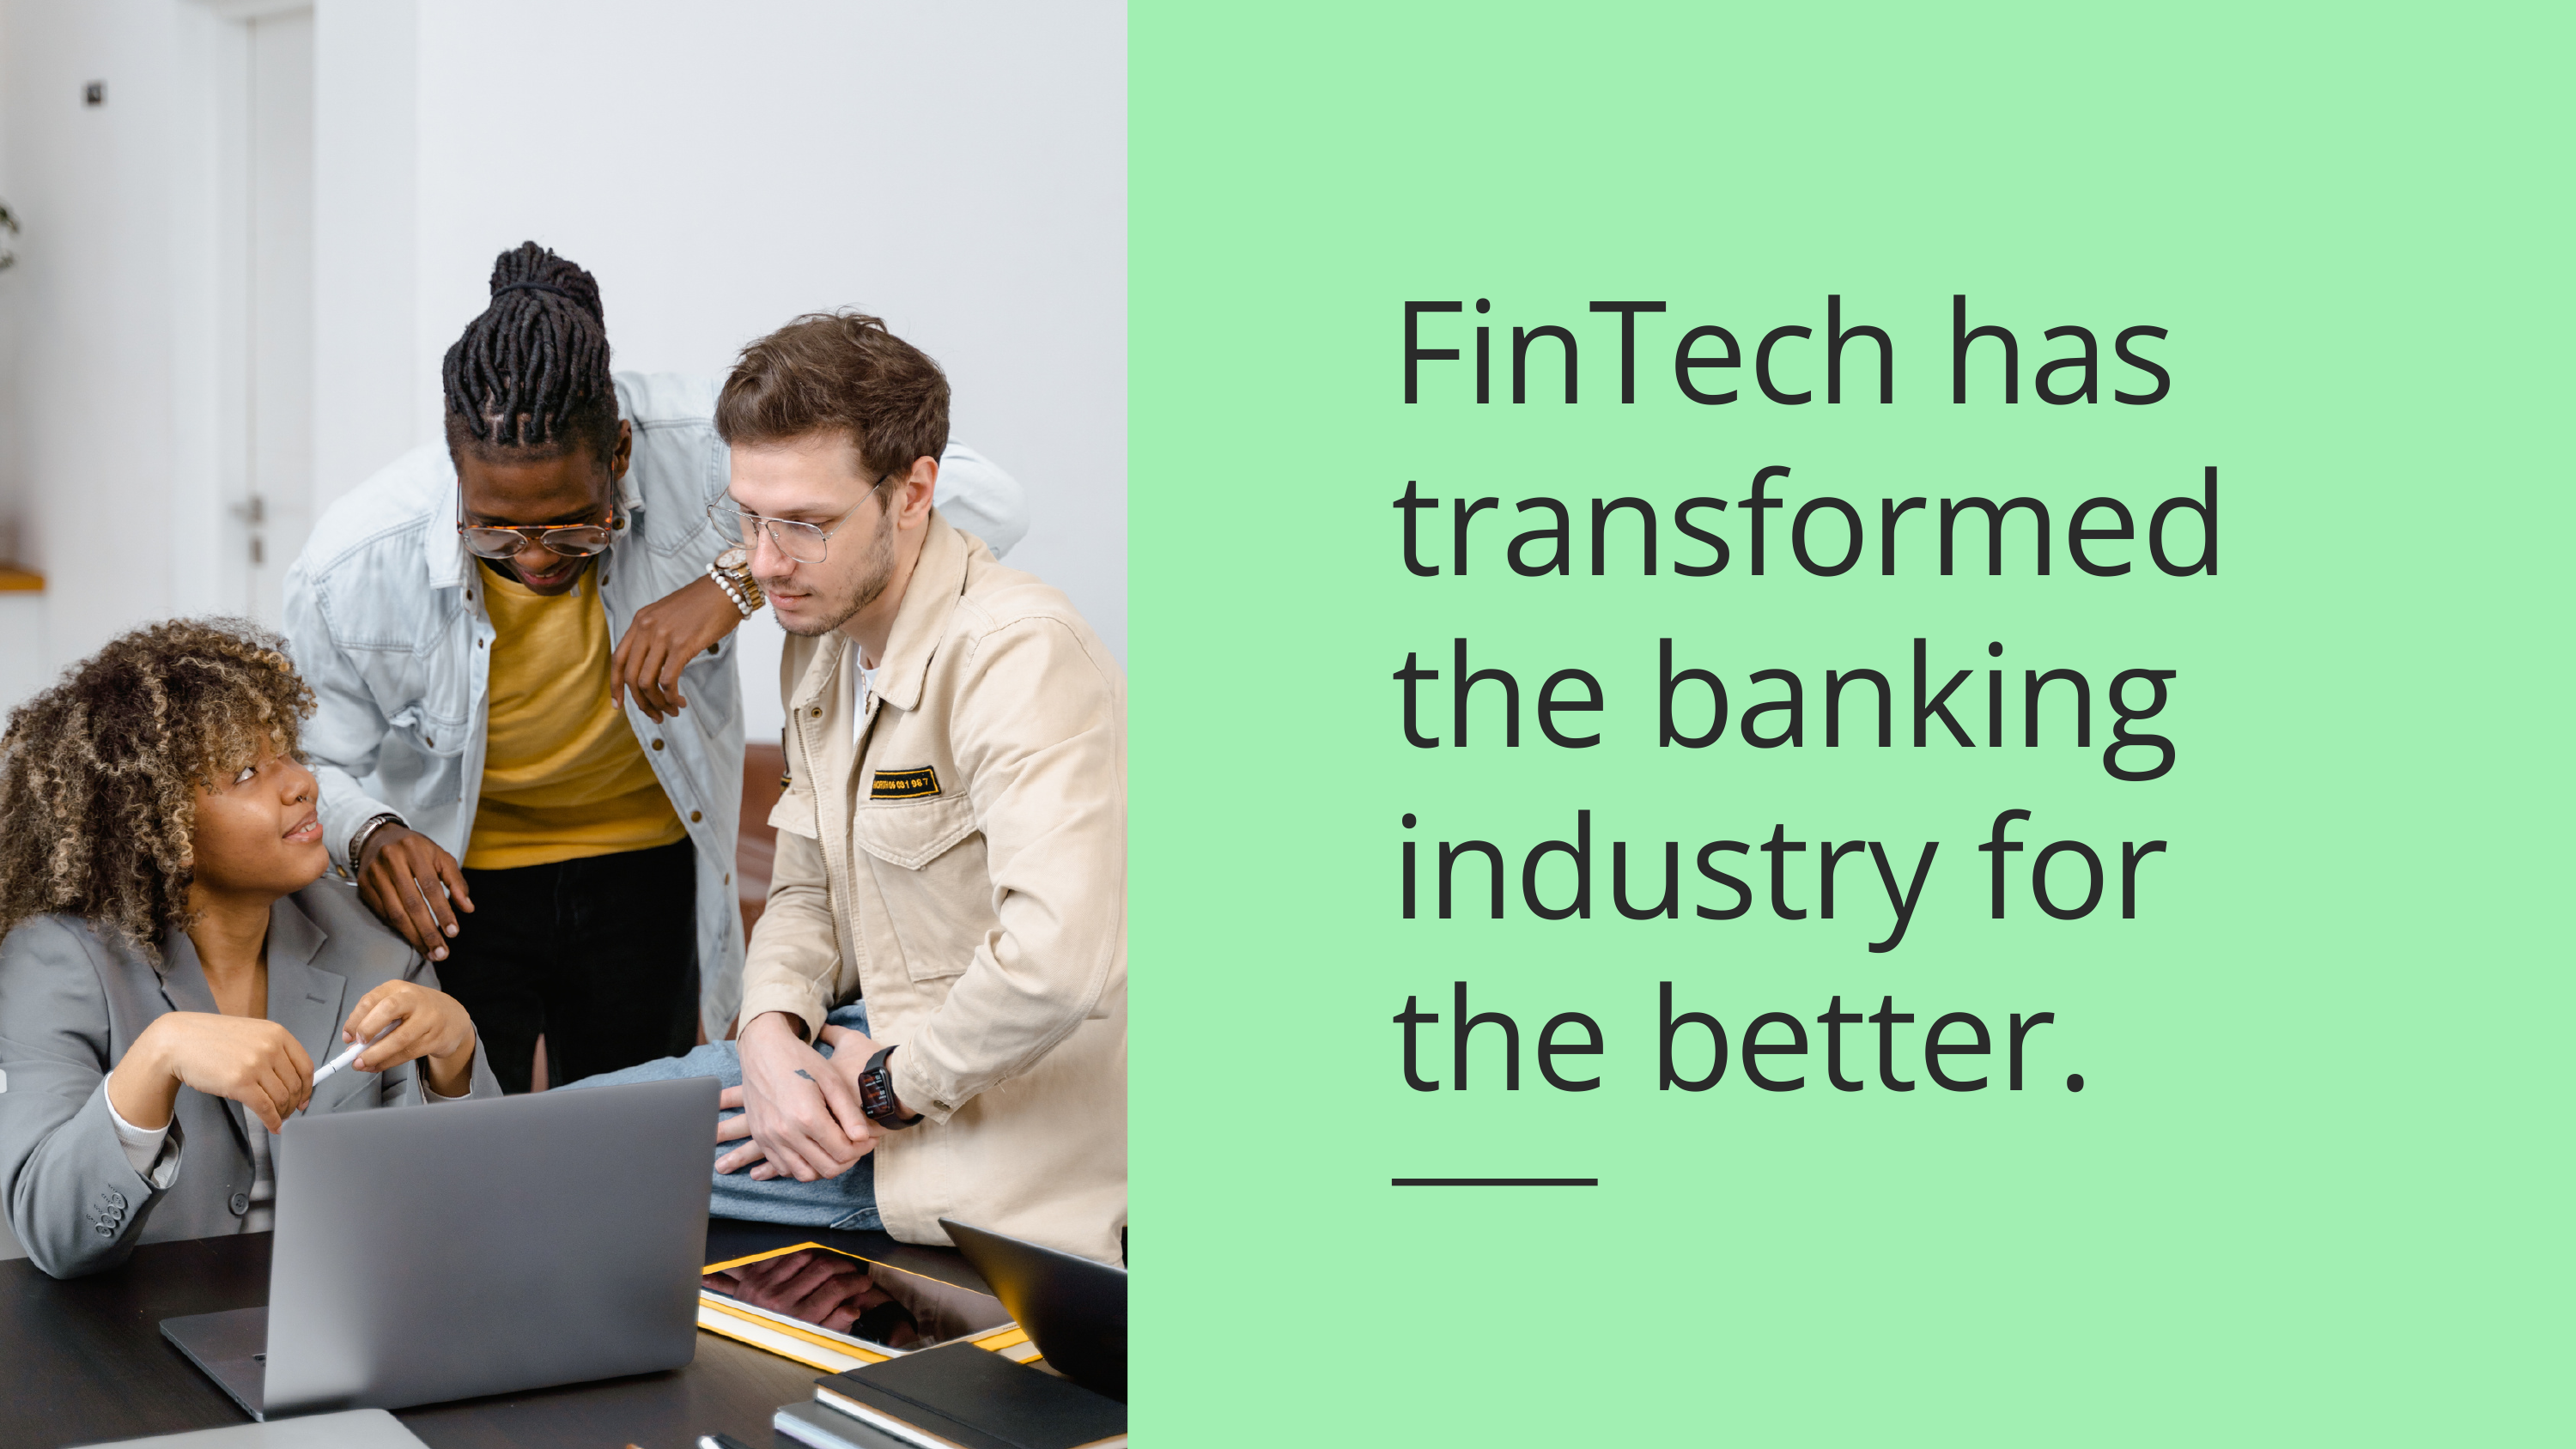

FinTech has transformed the banking industry for the better.